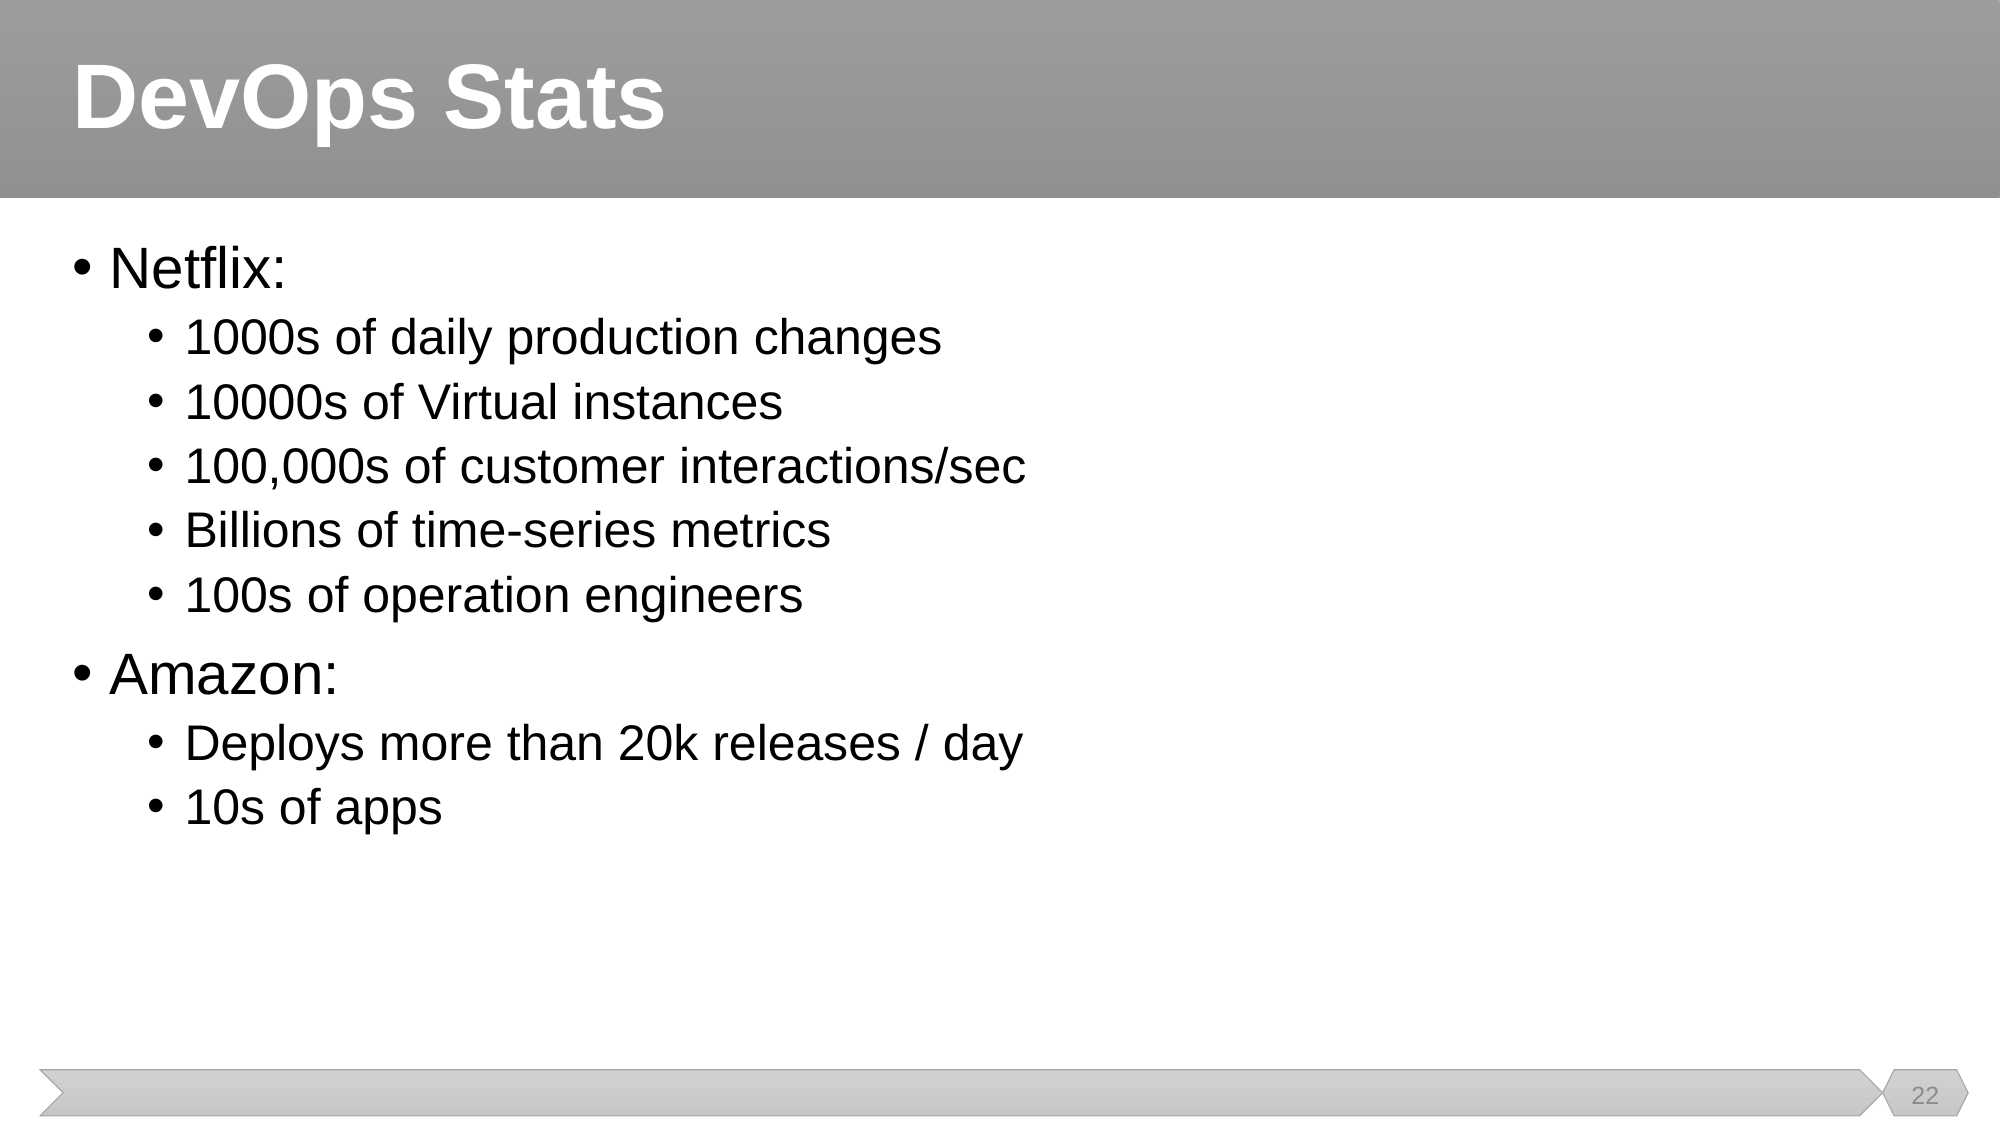

# DevOps Stats
Netflix:
1000s of daily production changes
10000s of Virtual instances
100,000s of customer interactions/sec
Billions of time-series metrics
100s of operation engineers
Amazon:
Deploys more than 20k releases / day
10s of apps
22